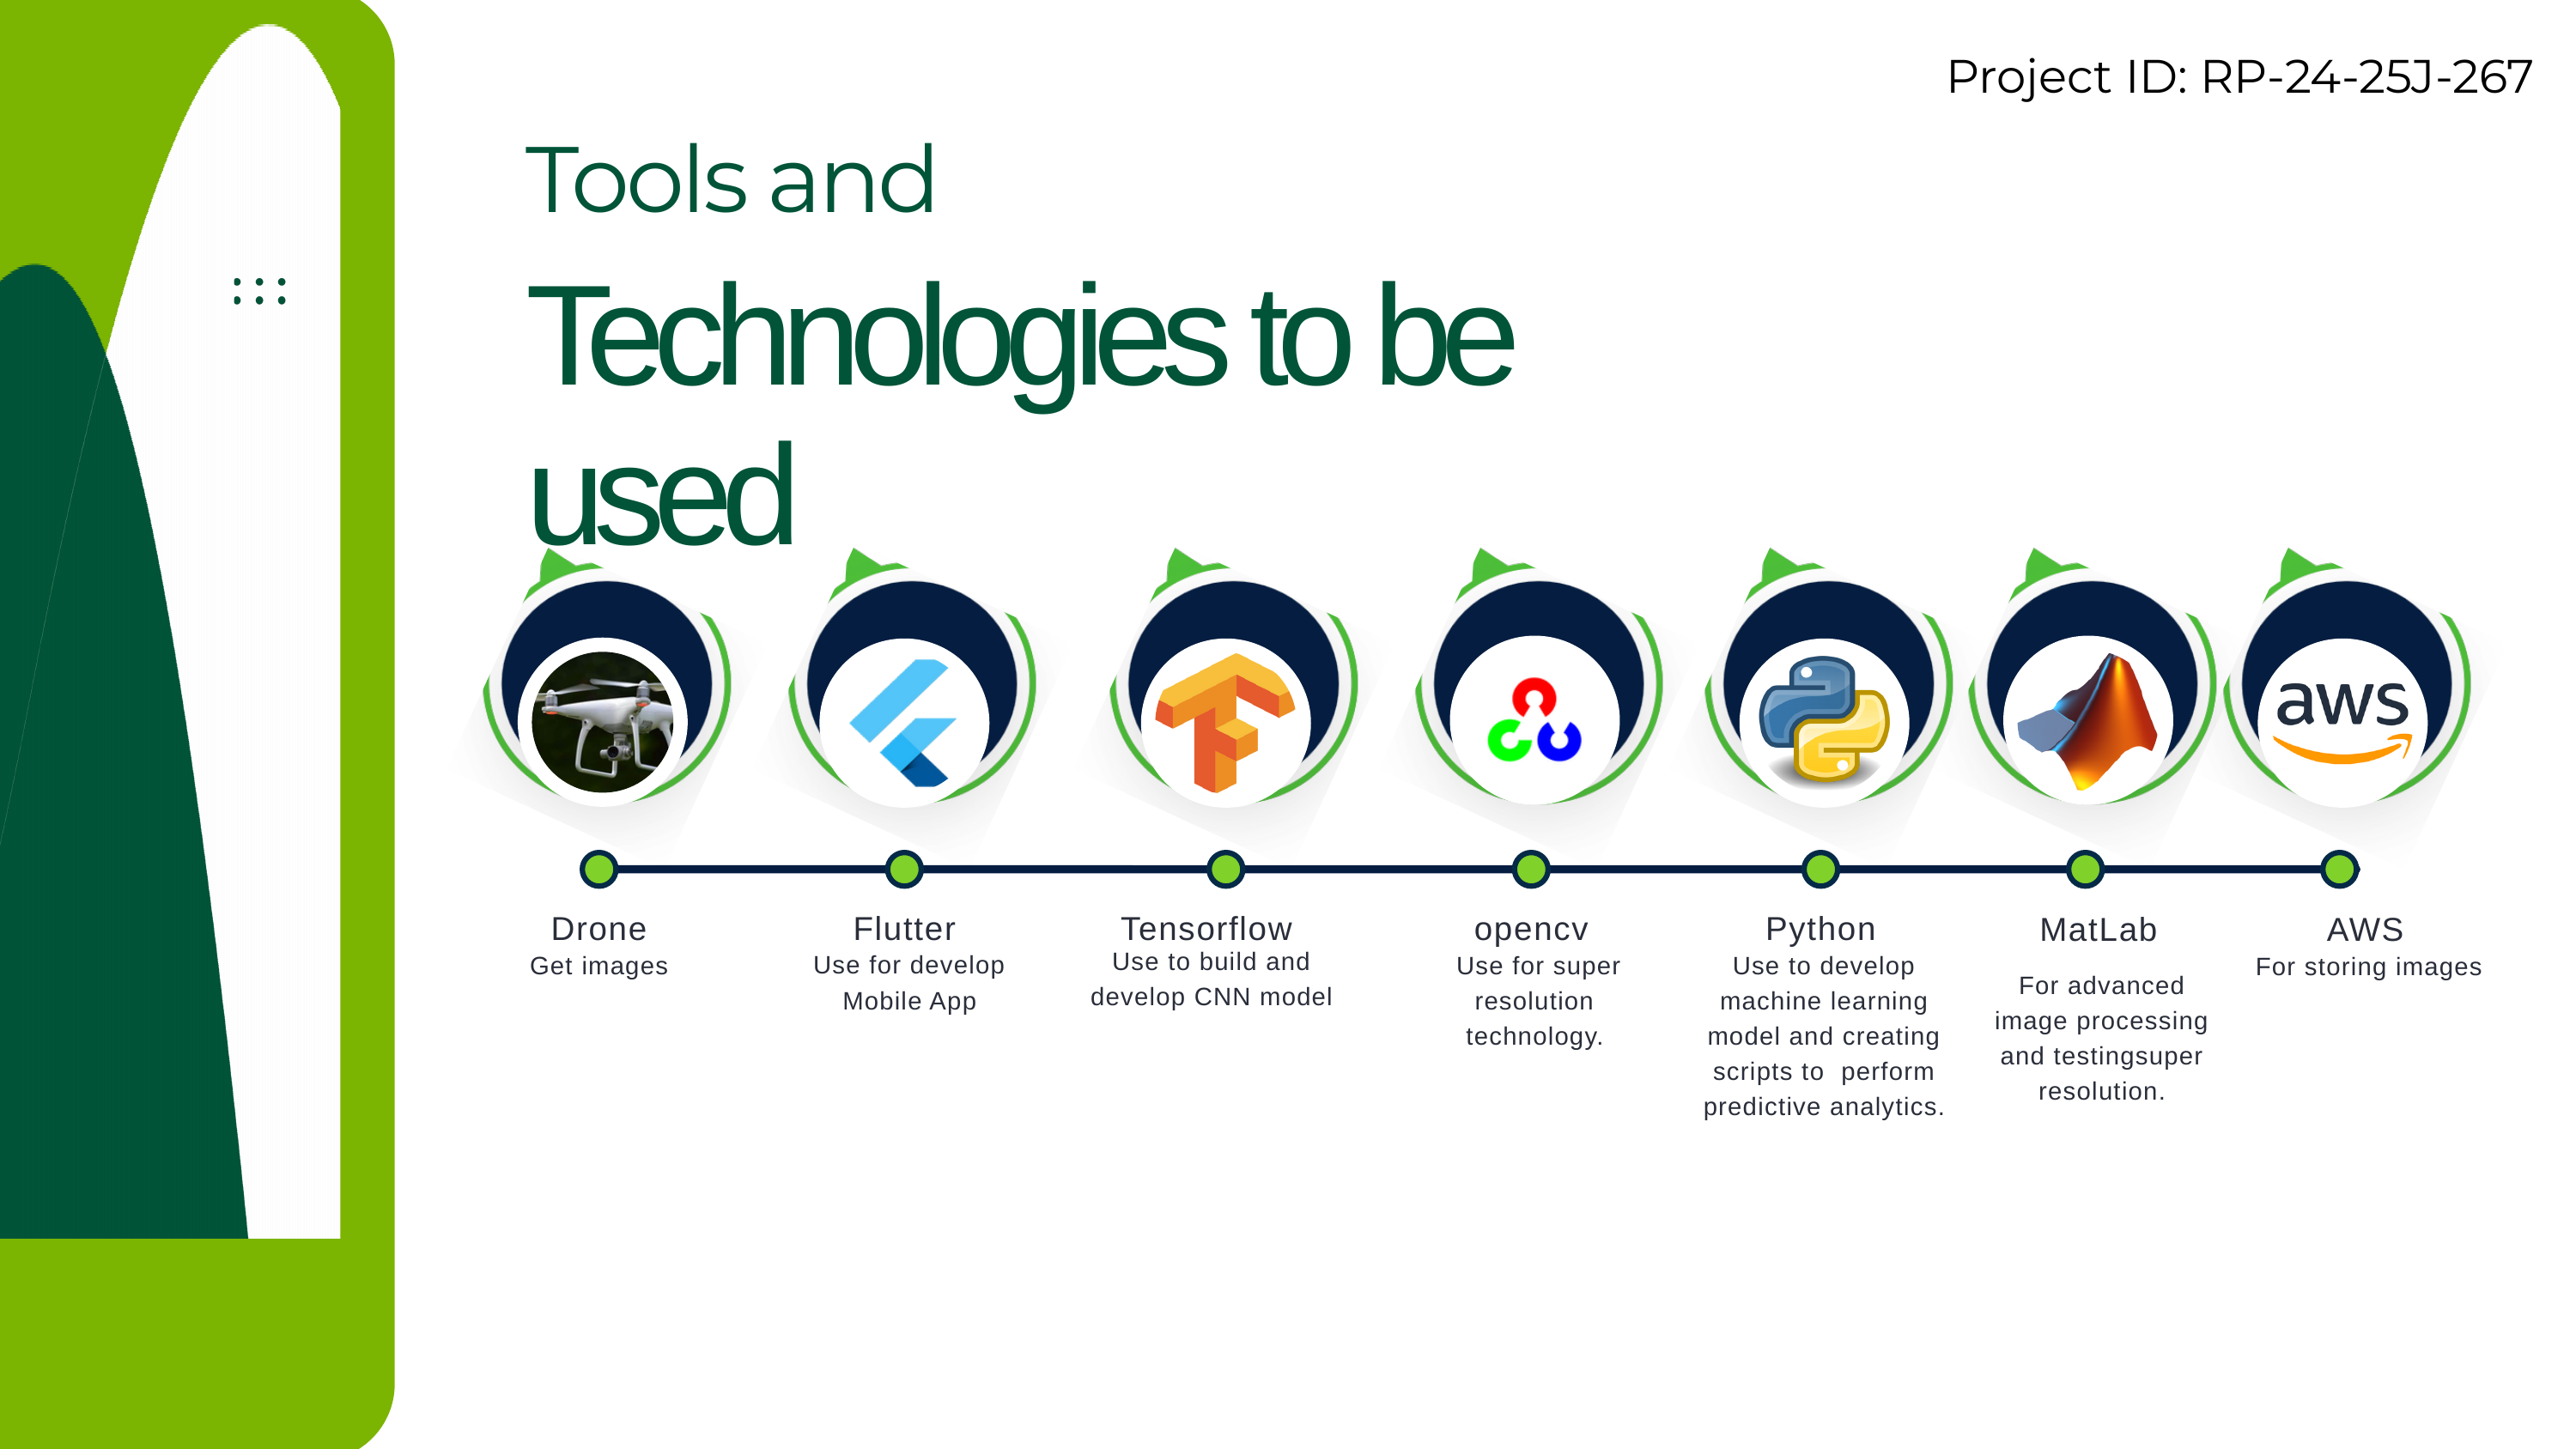

Project ID: RP-24-25J-267​
Tools and
Technologies to be used

Drone
Flutter
Tensorflow
opencv
Python
MatLab
AWS
Use to build and develop CNN model
Use for develop Mobile App
Get images
 Use for super resolution technology.
Use to develop machine learning model and creating scripts to  perform predictive analytics.
For storing images
For advanced image processing and testingsuper resolution.